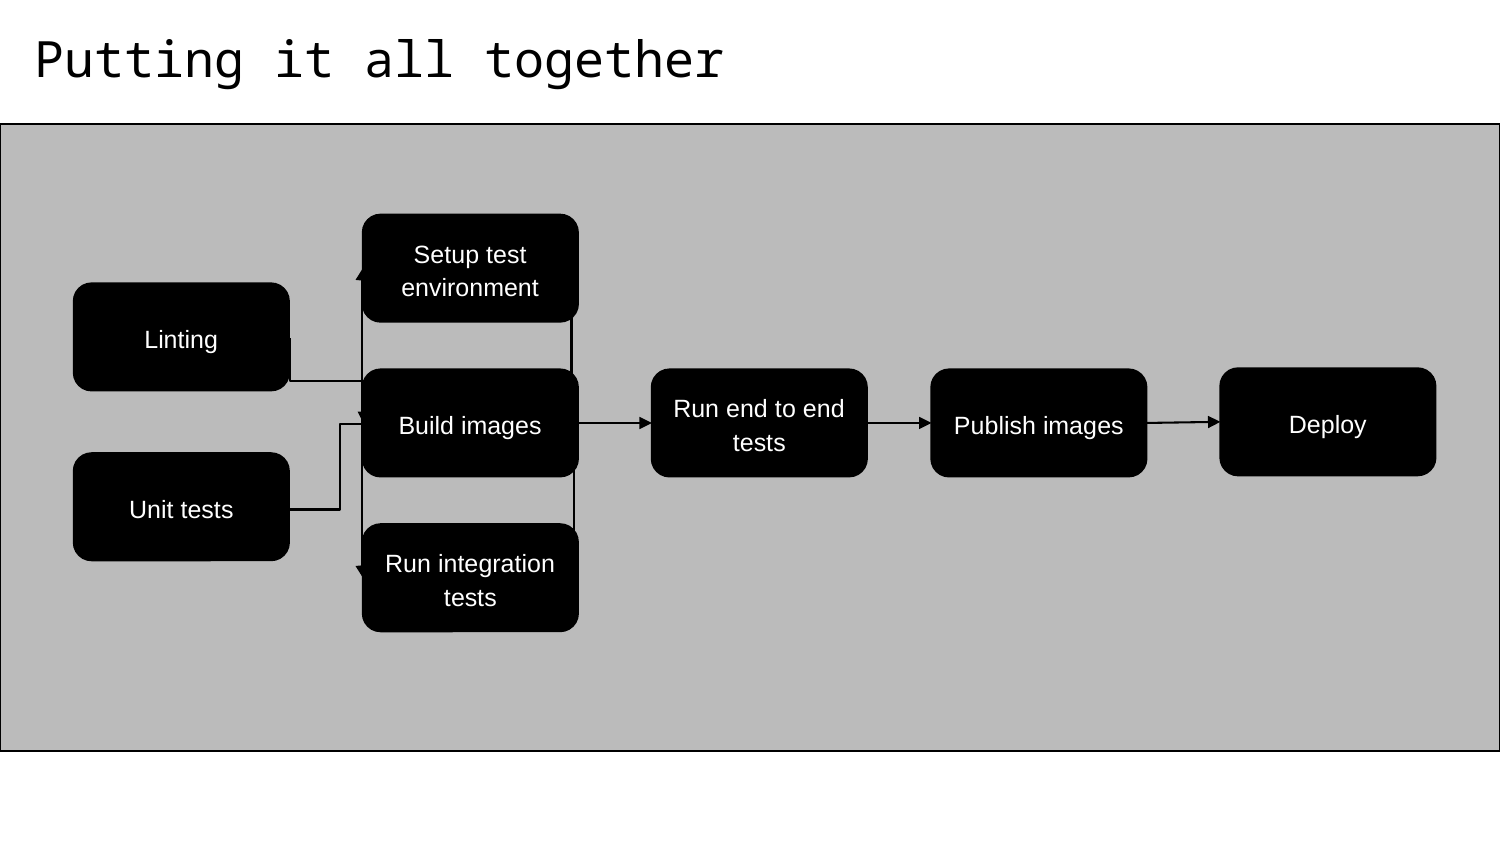

# Putting it all together

Setup test environment
Linting
Deploy
Build images
Publish images
Run end to end tests
Unit tests
Run integration tests